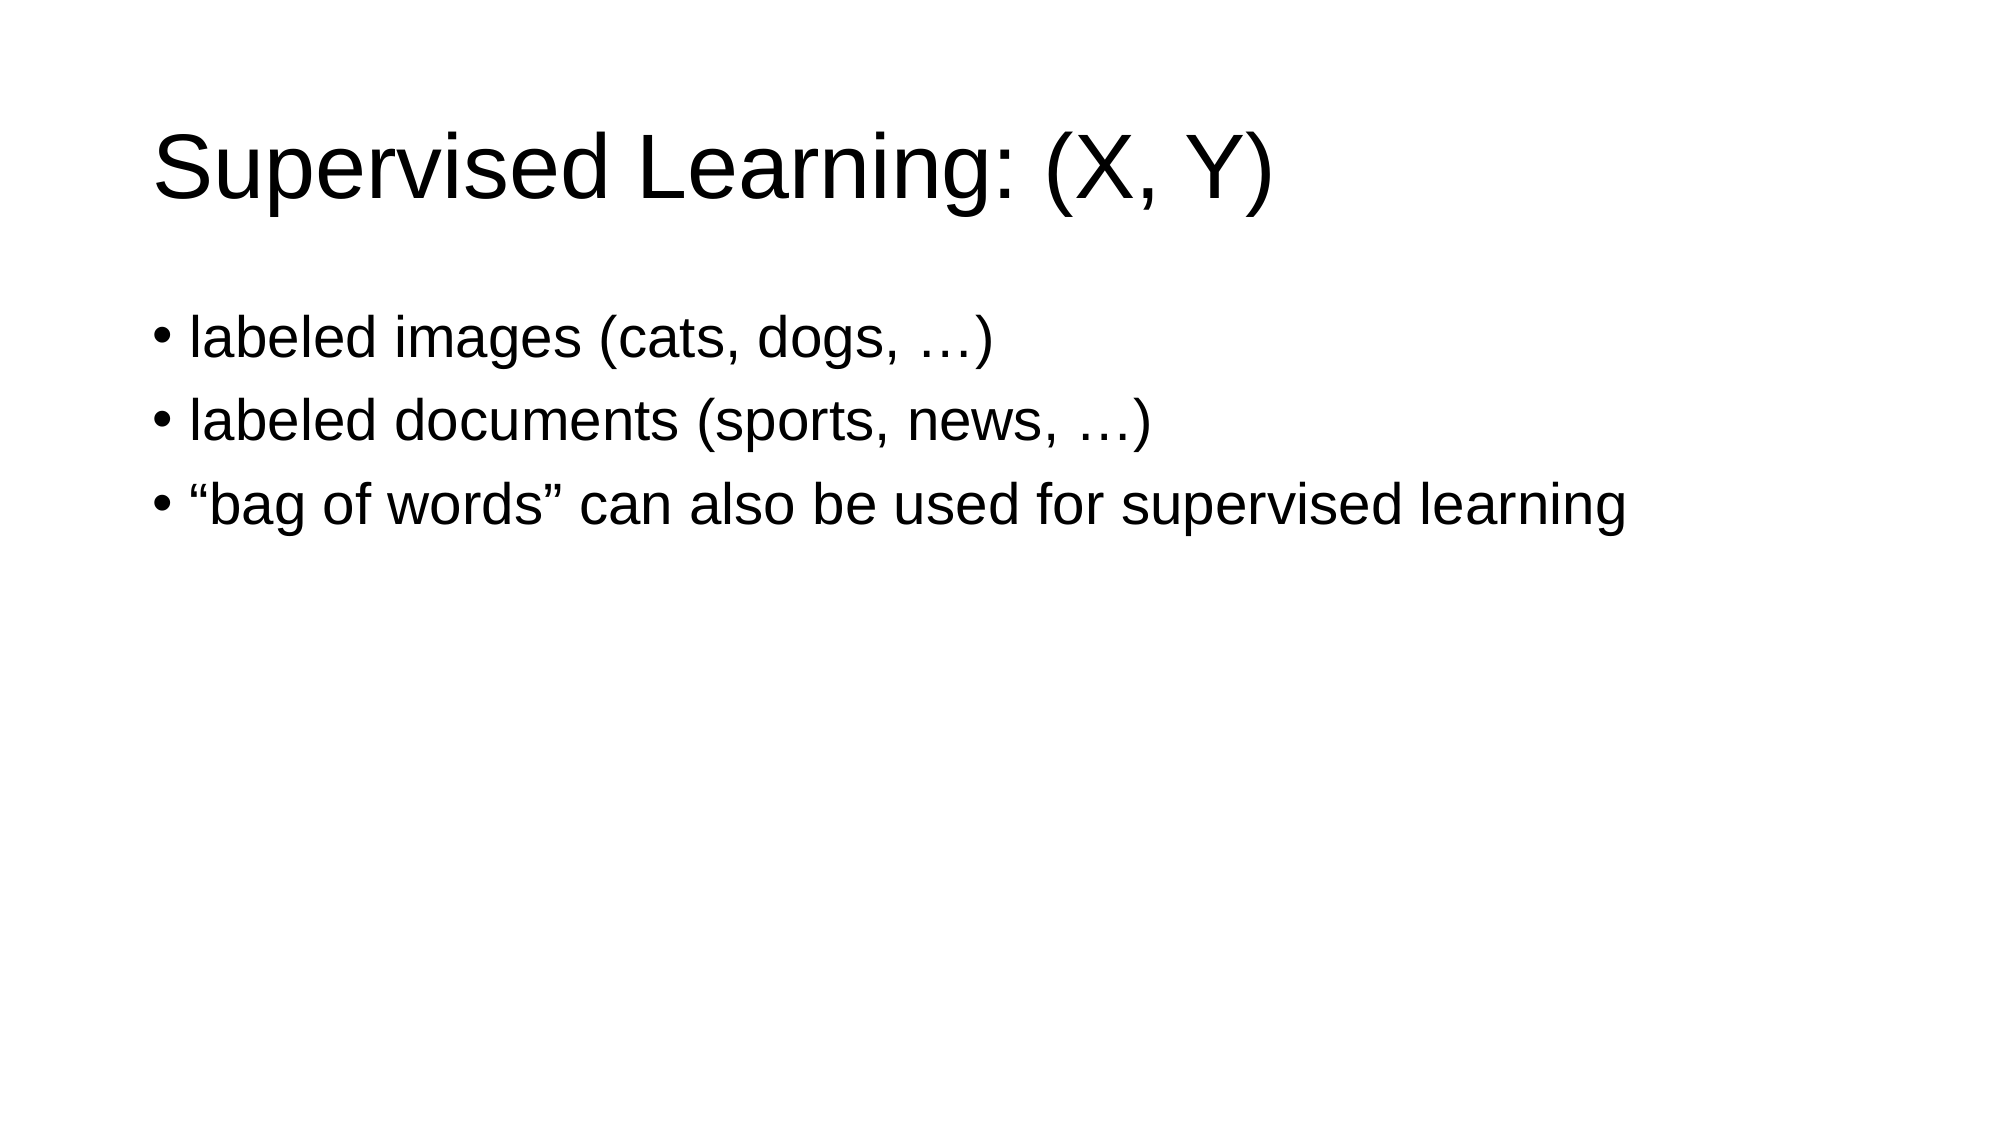

# Supervised Learning: (X, Y)
labeled images (cats, dogs, …)
labeled documents (sports, news, …)
“bag of words” can also be used for supervised learning